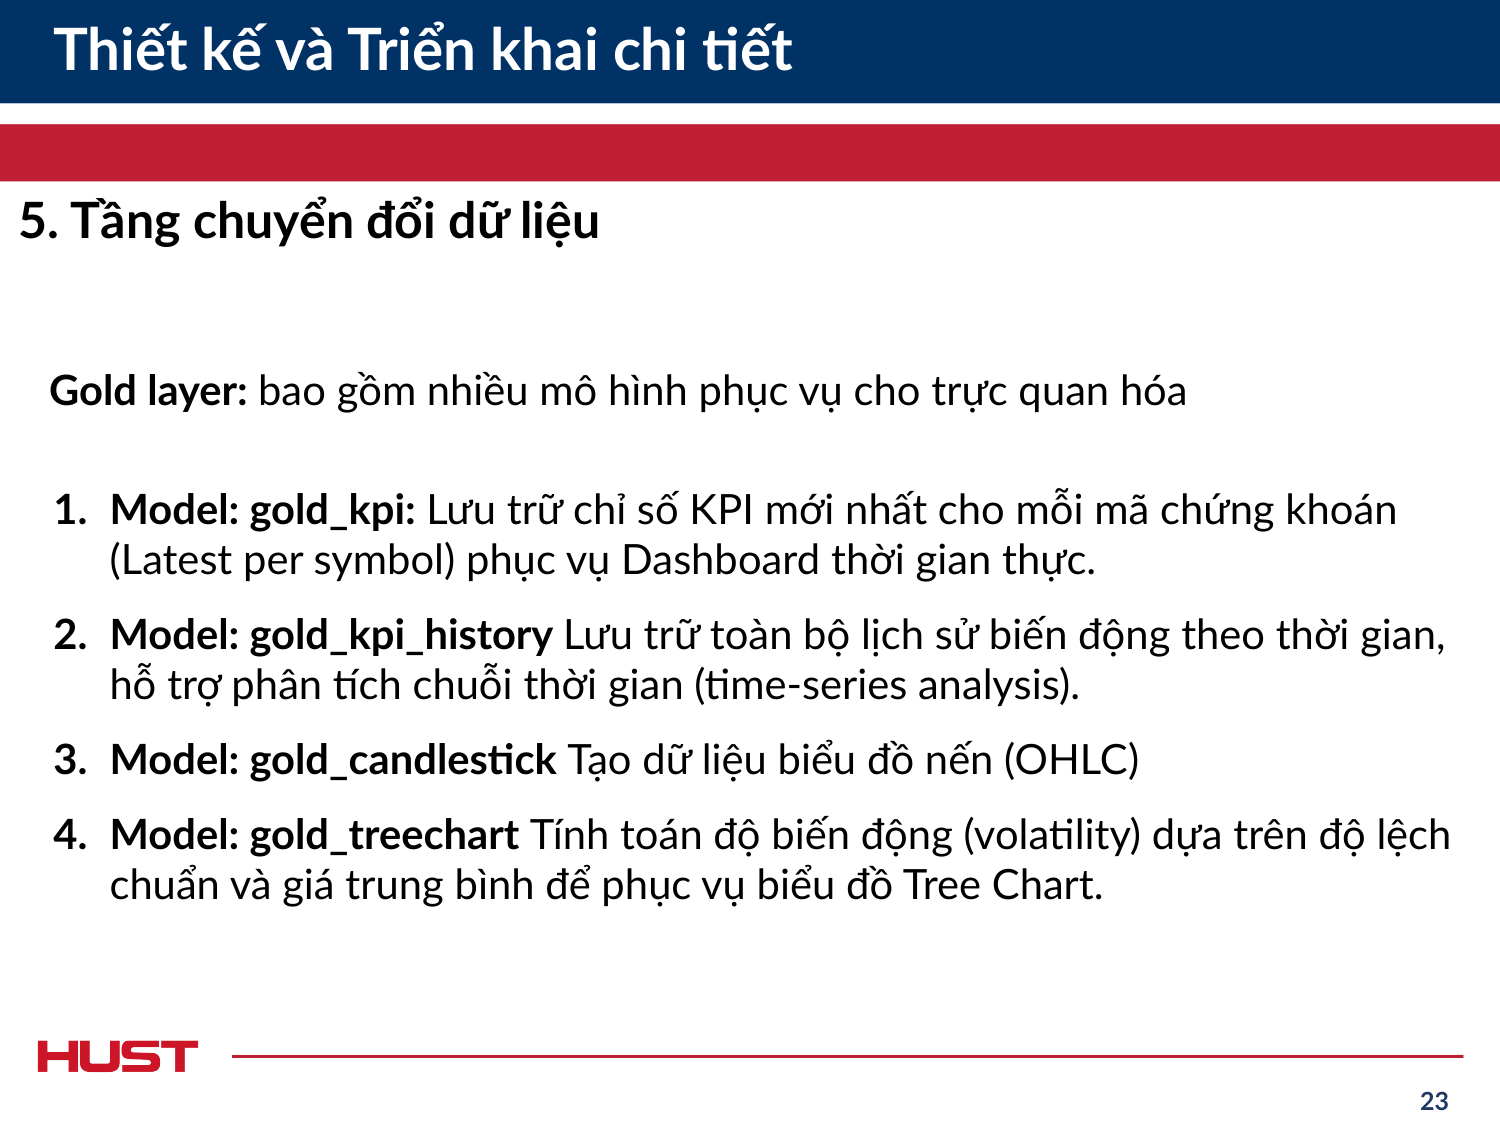

# Thiết kế và Triển khai chi tiết
5. Tầng chuyển đổi dữ liệu
Gold layer: bao gồm nhiều mô hình phục vụ cho trực quan hóa
Model: gold_kpi: Lưu trữ chỉ số KPI mới nhất cho mỗi mã chứng khoán (Latest per symbol) phục vụ Dashboard thời gian thực.
Model: gold_kpi_history Lưu trữ toàn bộ lịch sử biến động theo thời gian, hỗ trợ phân tích chuỗi thời gian (time-series analysis).
Model: gold_candlestick Tạo dữ liệu biểu đồ nến (OHLC)
Model: gold_treechart Tính toán độ biến động (volatility) dựa trên độ lệch chuẩn và giá trung bình để phục vụ biểu đồ Tree Chart.
23